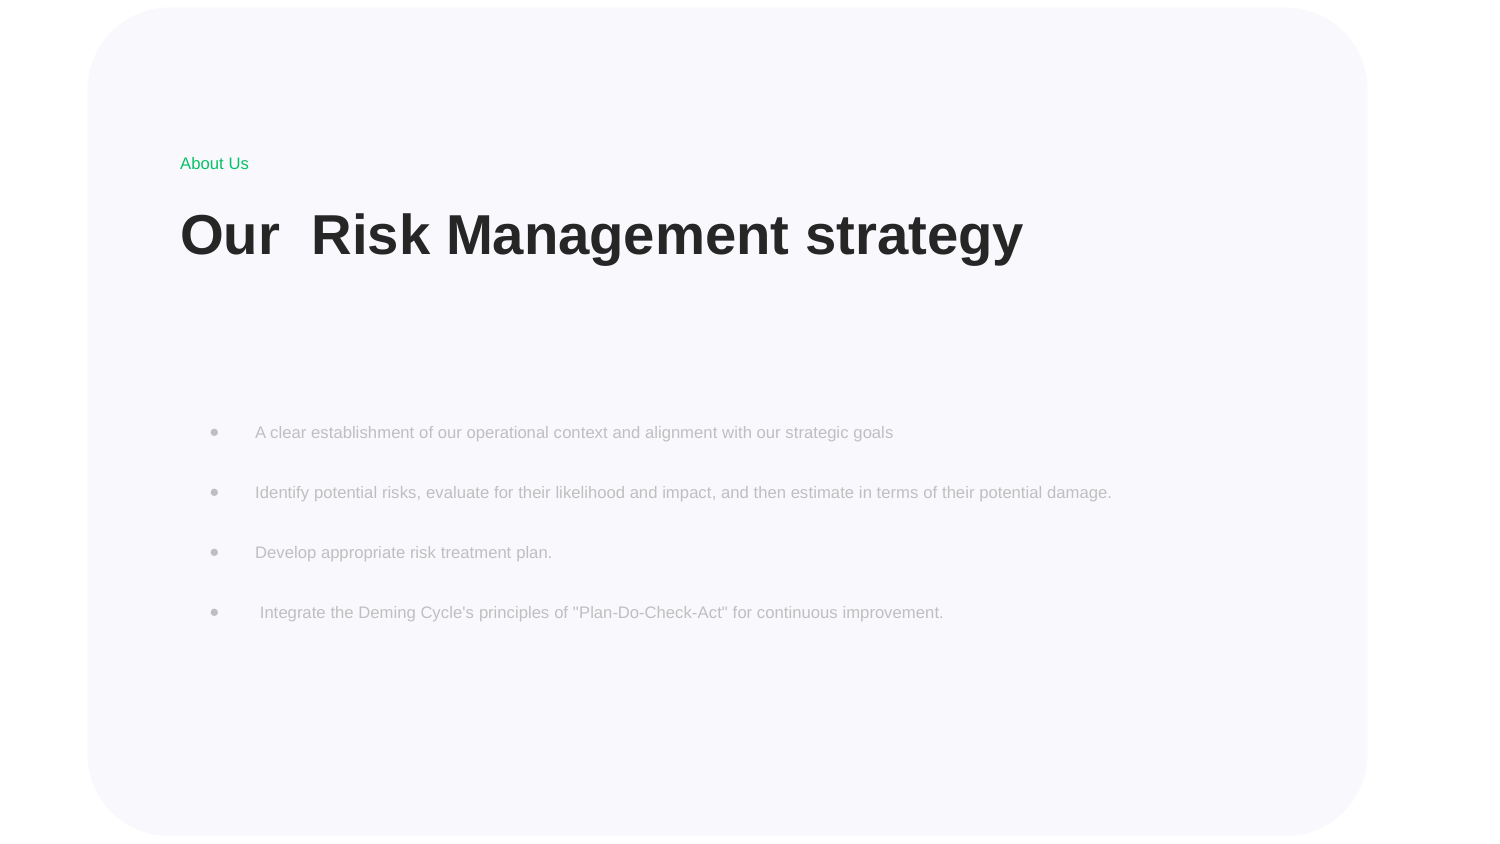

About Us
Our  Risk Management strategy
A clear establishment of our operational context and alignment with our strategic goals

Identify potential risks, evaluate for their likelihood and impact, and then estimate in terms of their potential damage.

Develop appropriate risk treatment plan.

 Integrate the Deming Cycle's principles of "Plan-Do-Check-Act" for continuous improvement.